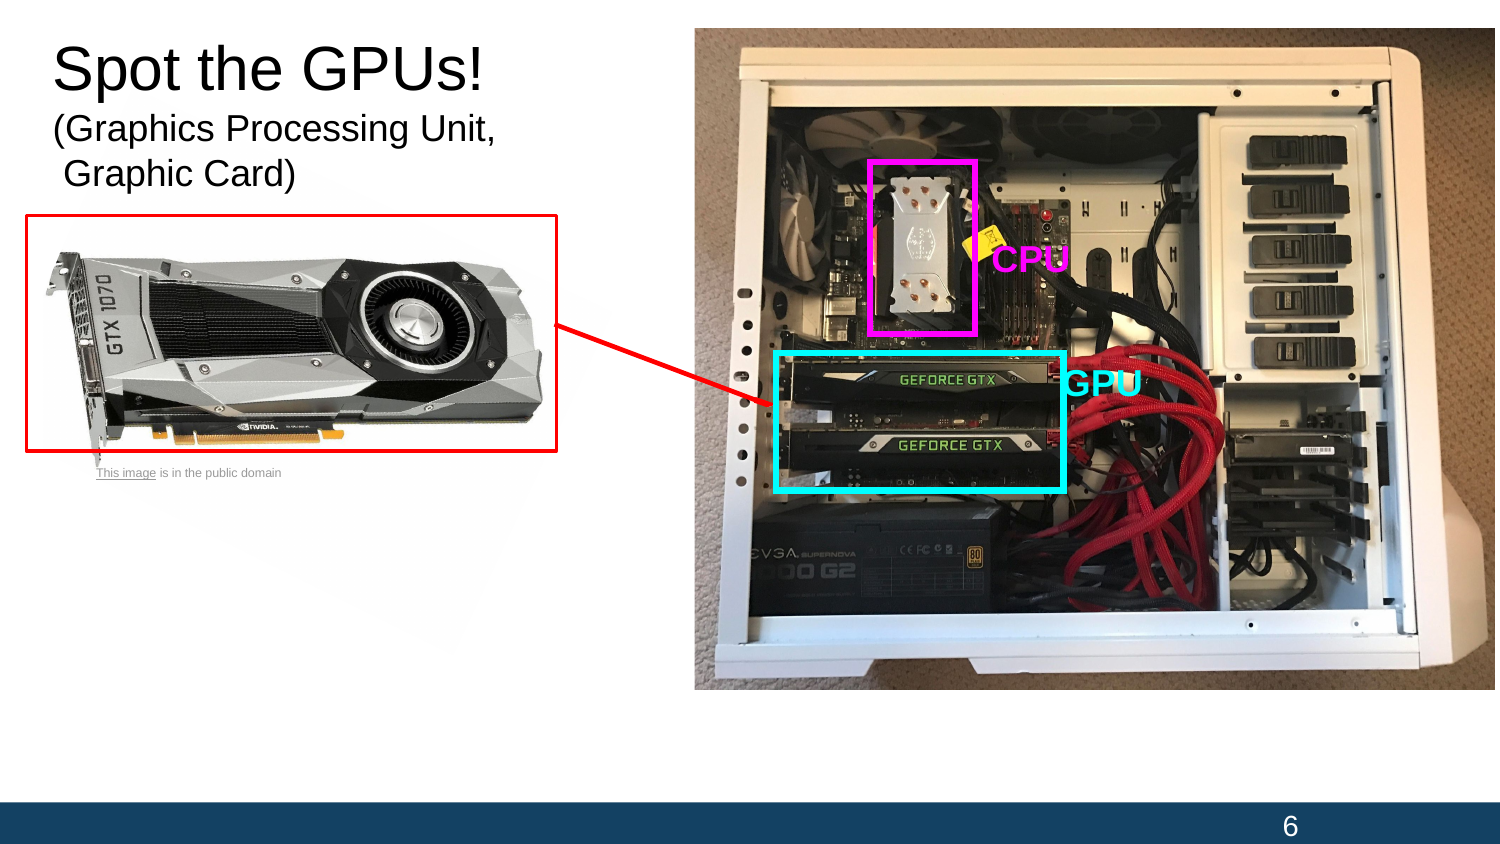

# Spot the GPUs!
(Graphics Processing Unit,
 Graphic Card)

CPU
GPU

This image is in the public domain